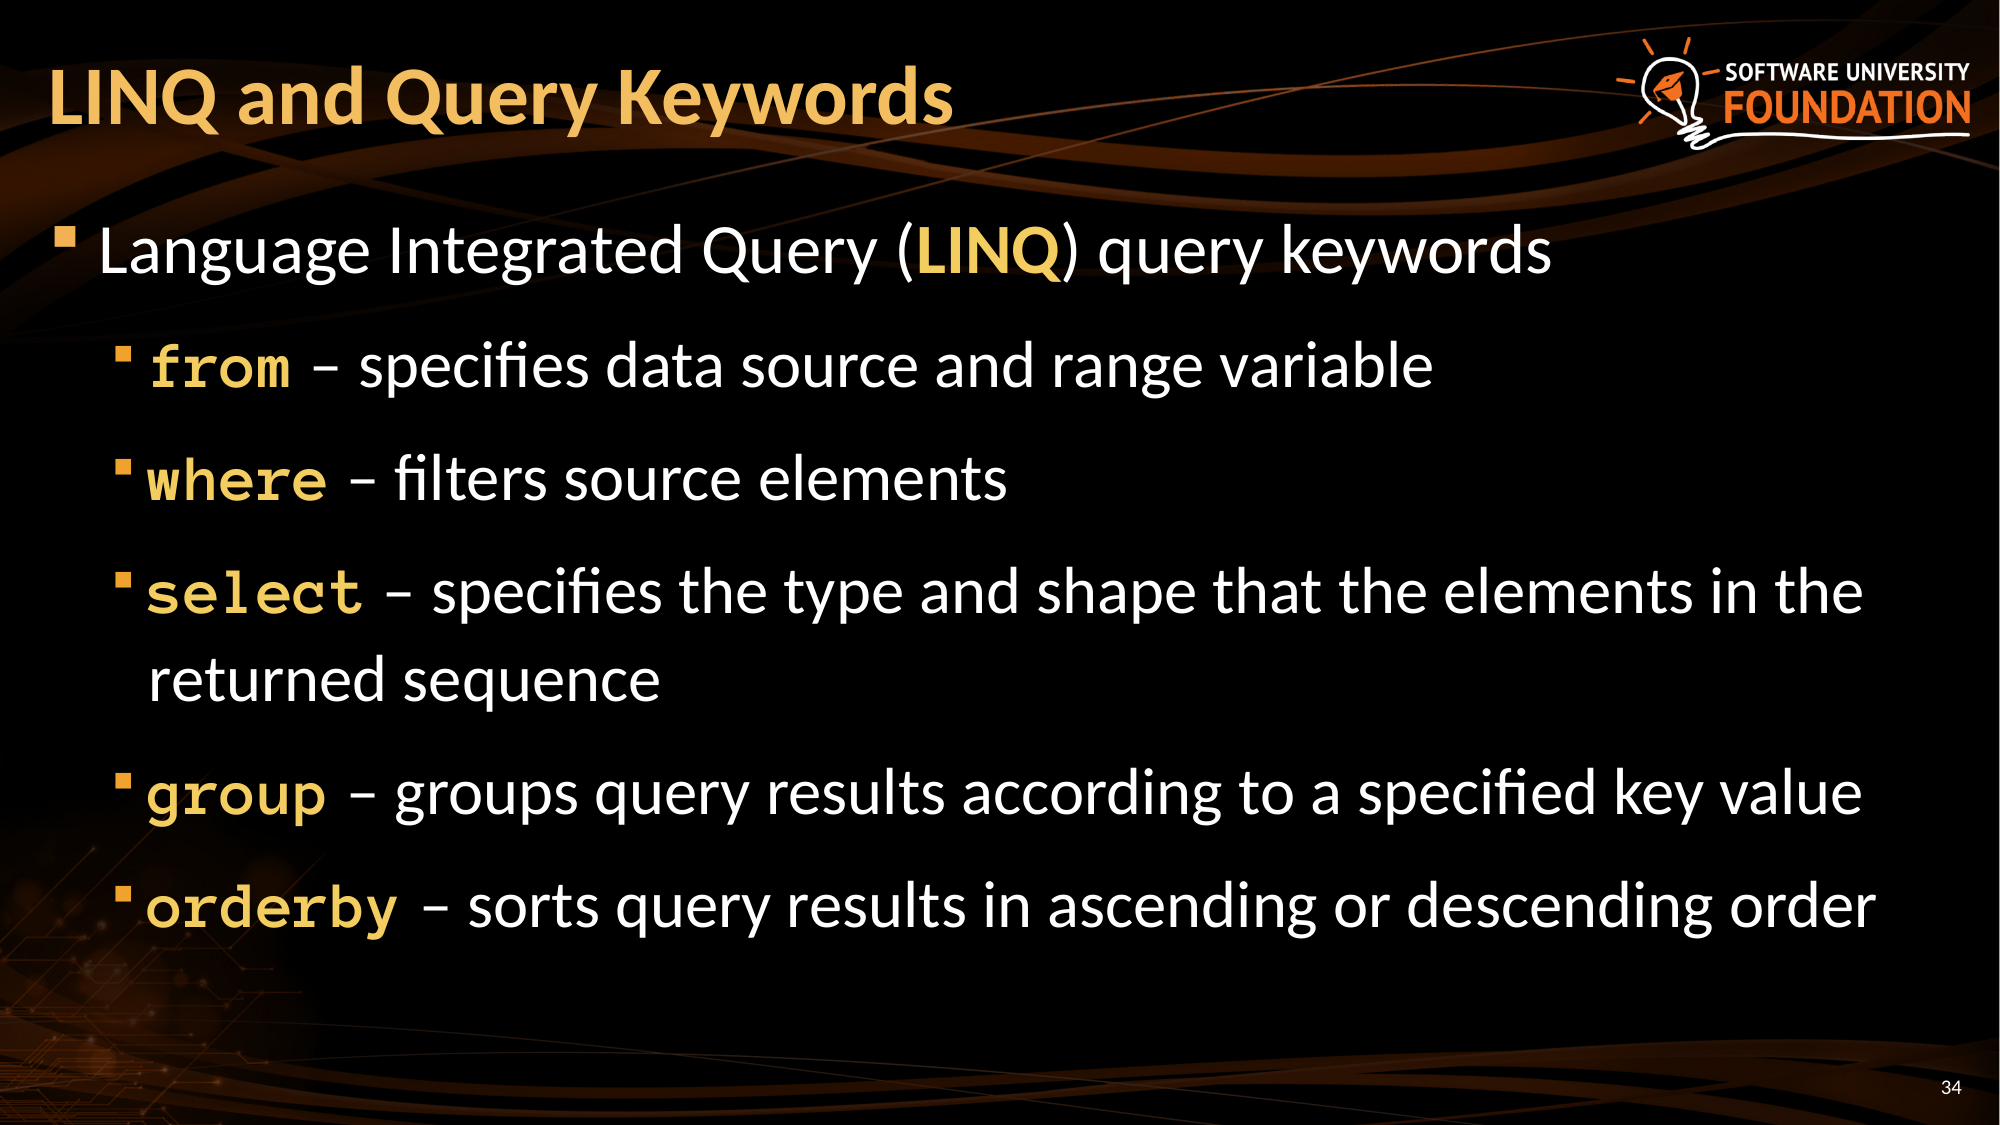

# LINQ and Query Keywords
Language Integrated Query (LINQ) query keywords
from – specifies data source and range variable
where – filters source elements
select – specifies the type and shape that the elements in the returned sequence
group – groups query results according to a specified key value
orderby – sorts query results in ascending or descending order
34